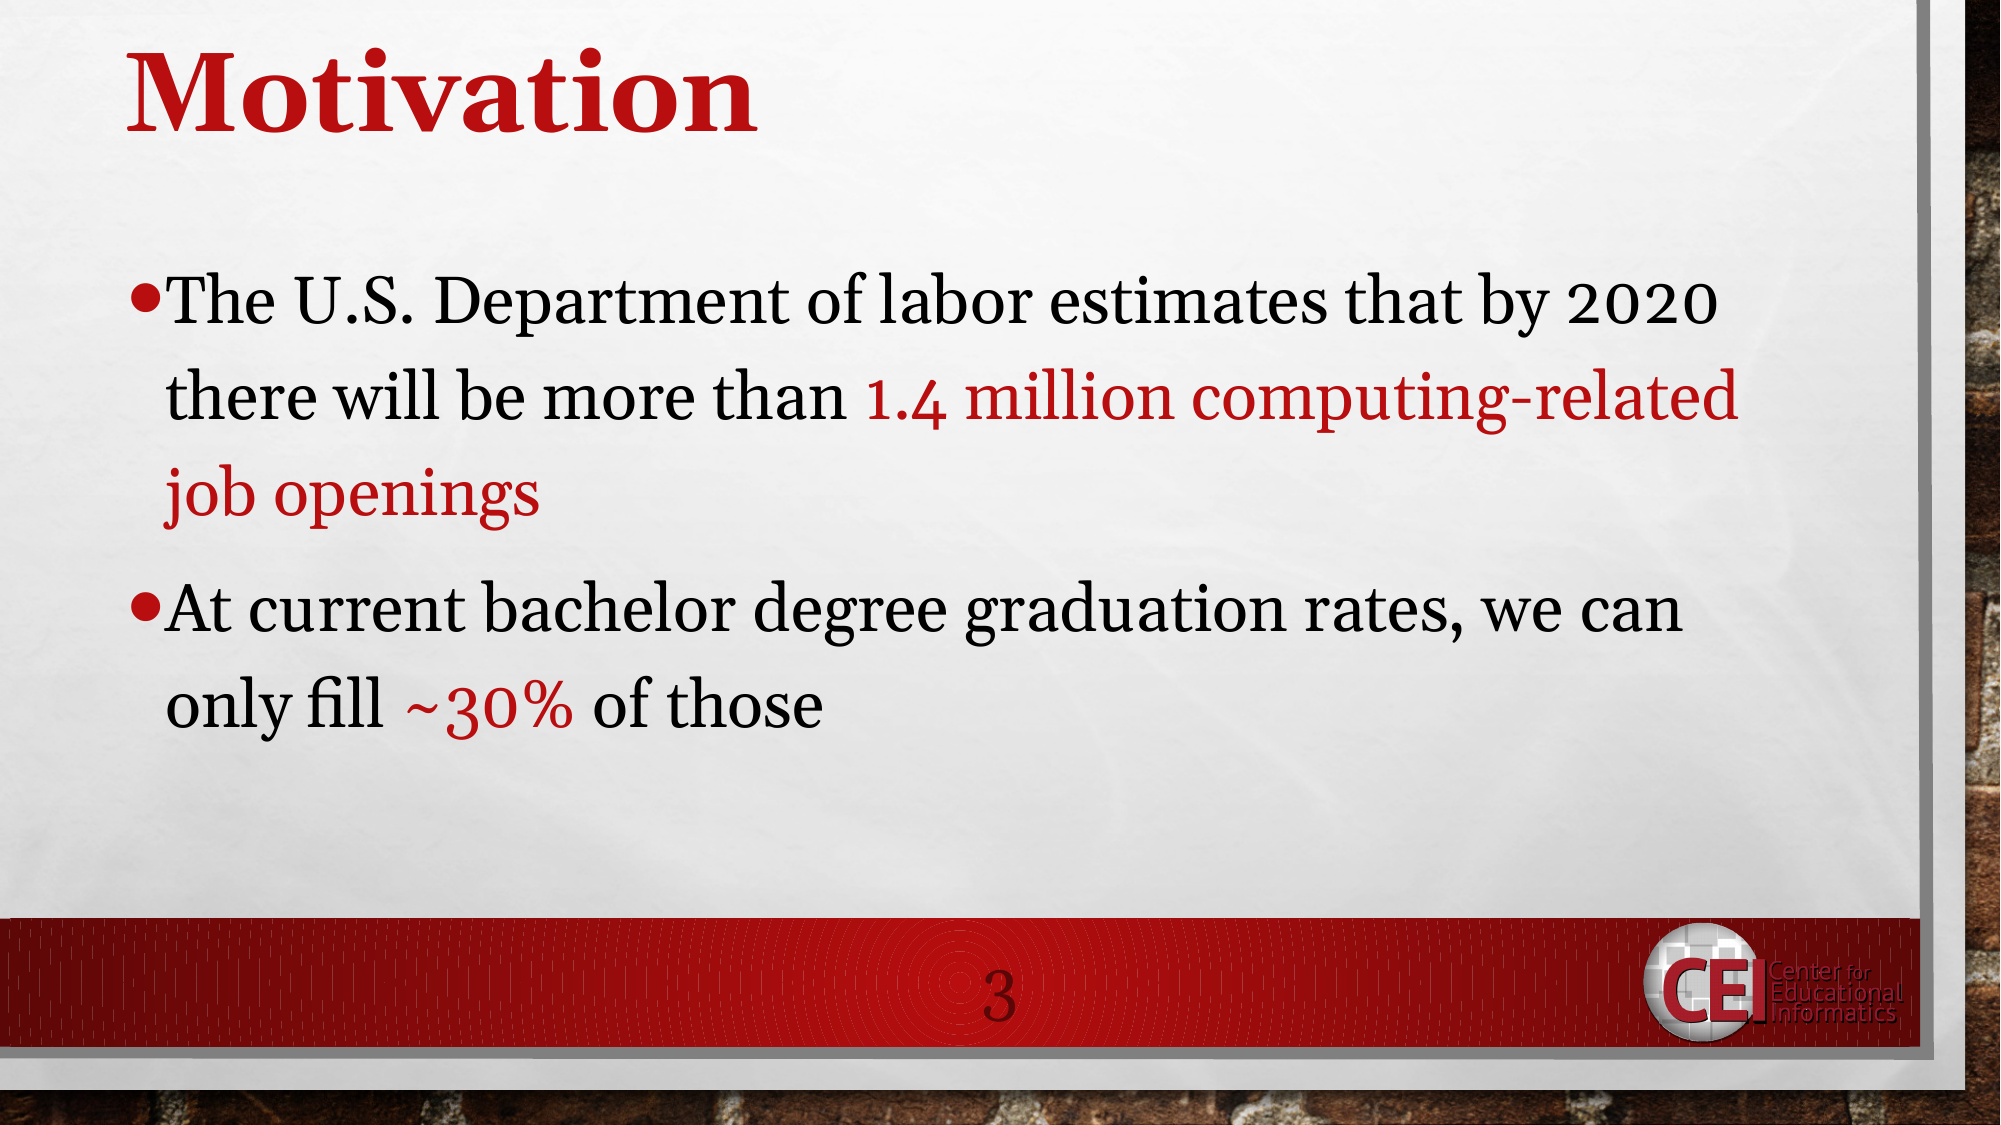

# Motivation
The U.S. Department of labor estimates that by 2020 there will be more than 1.4 million computing-related job openings
At current bachelor degree graduation rates, we can only fill ~30% of those
3